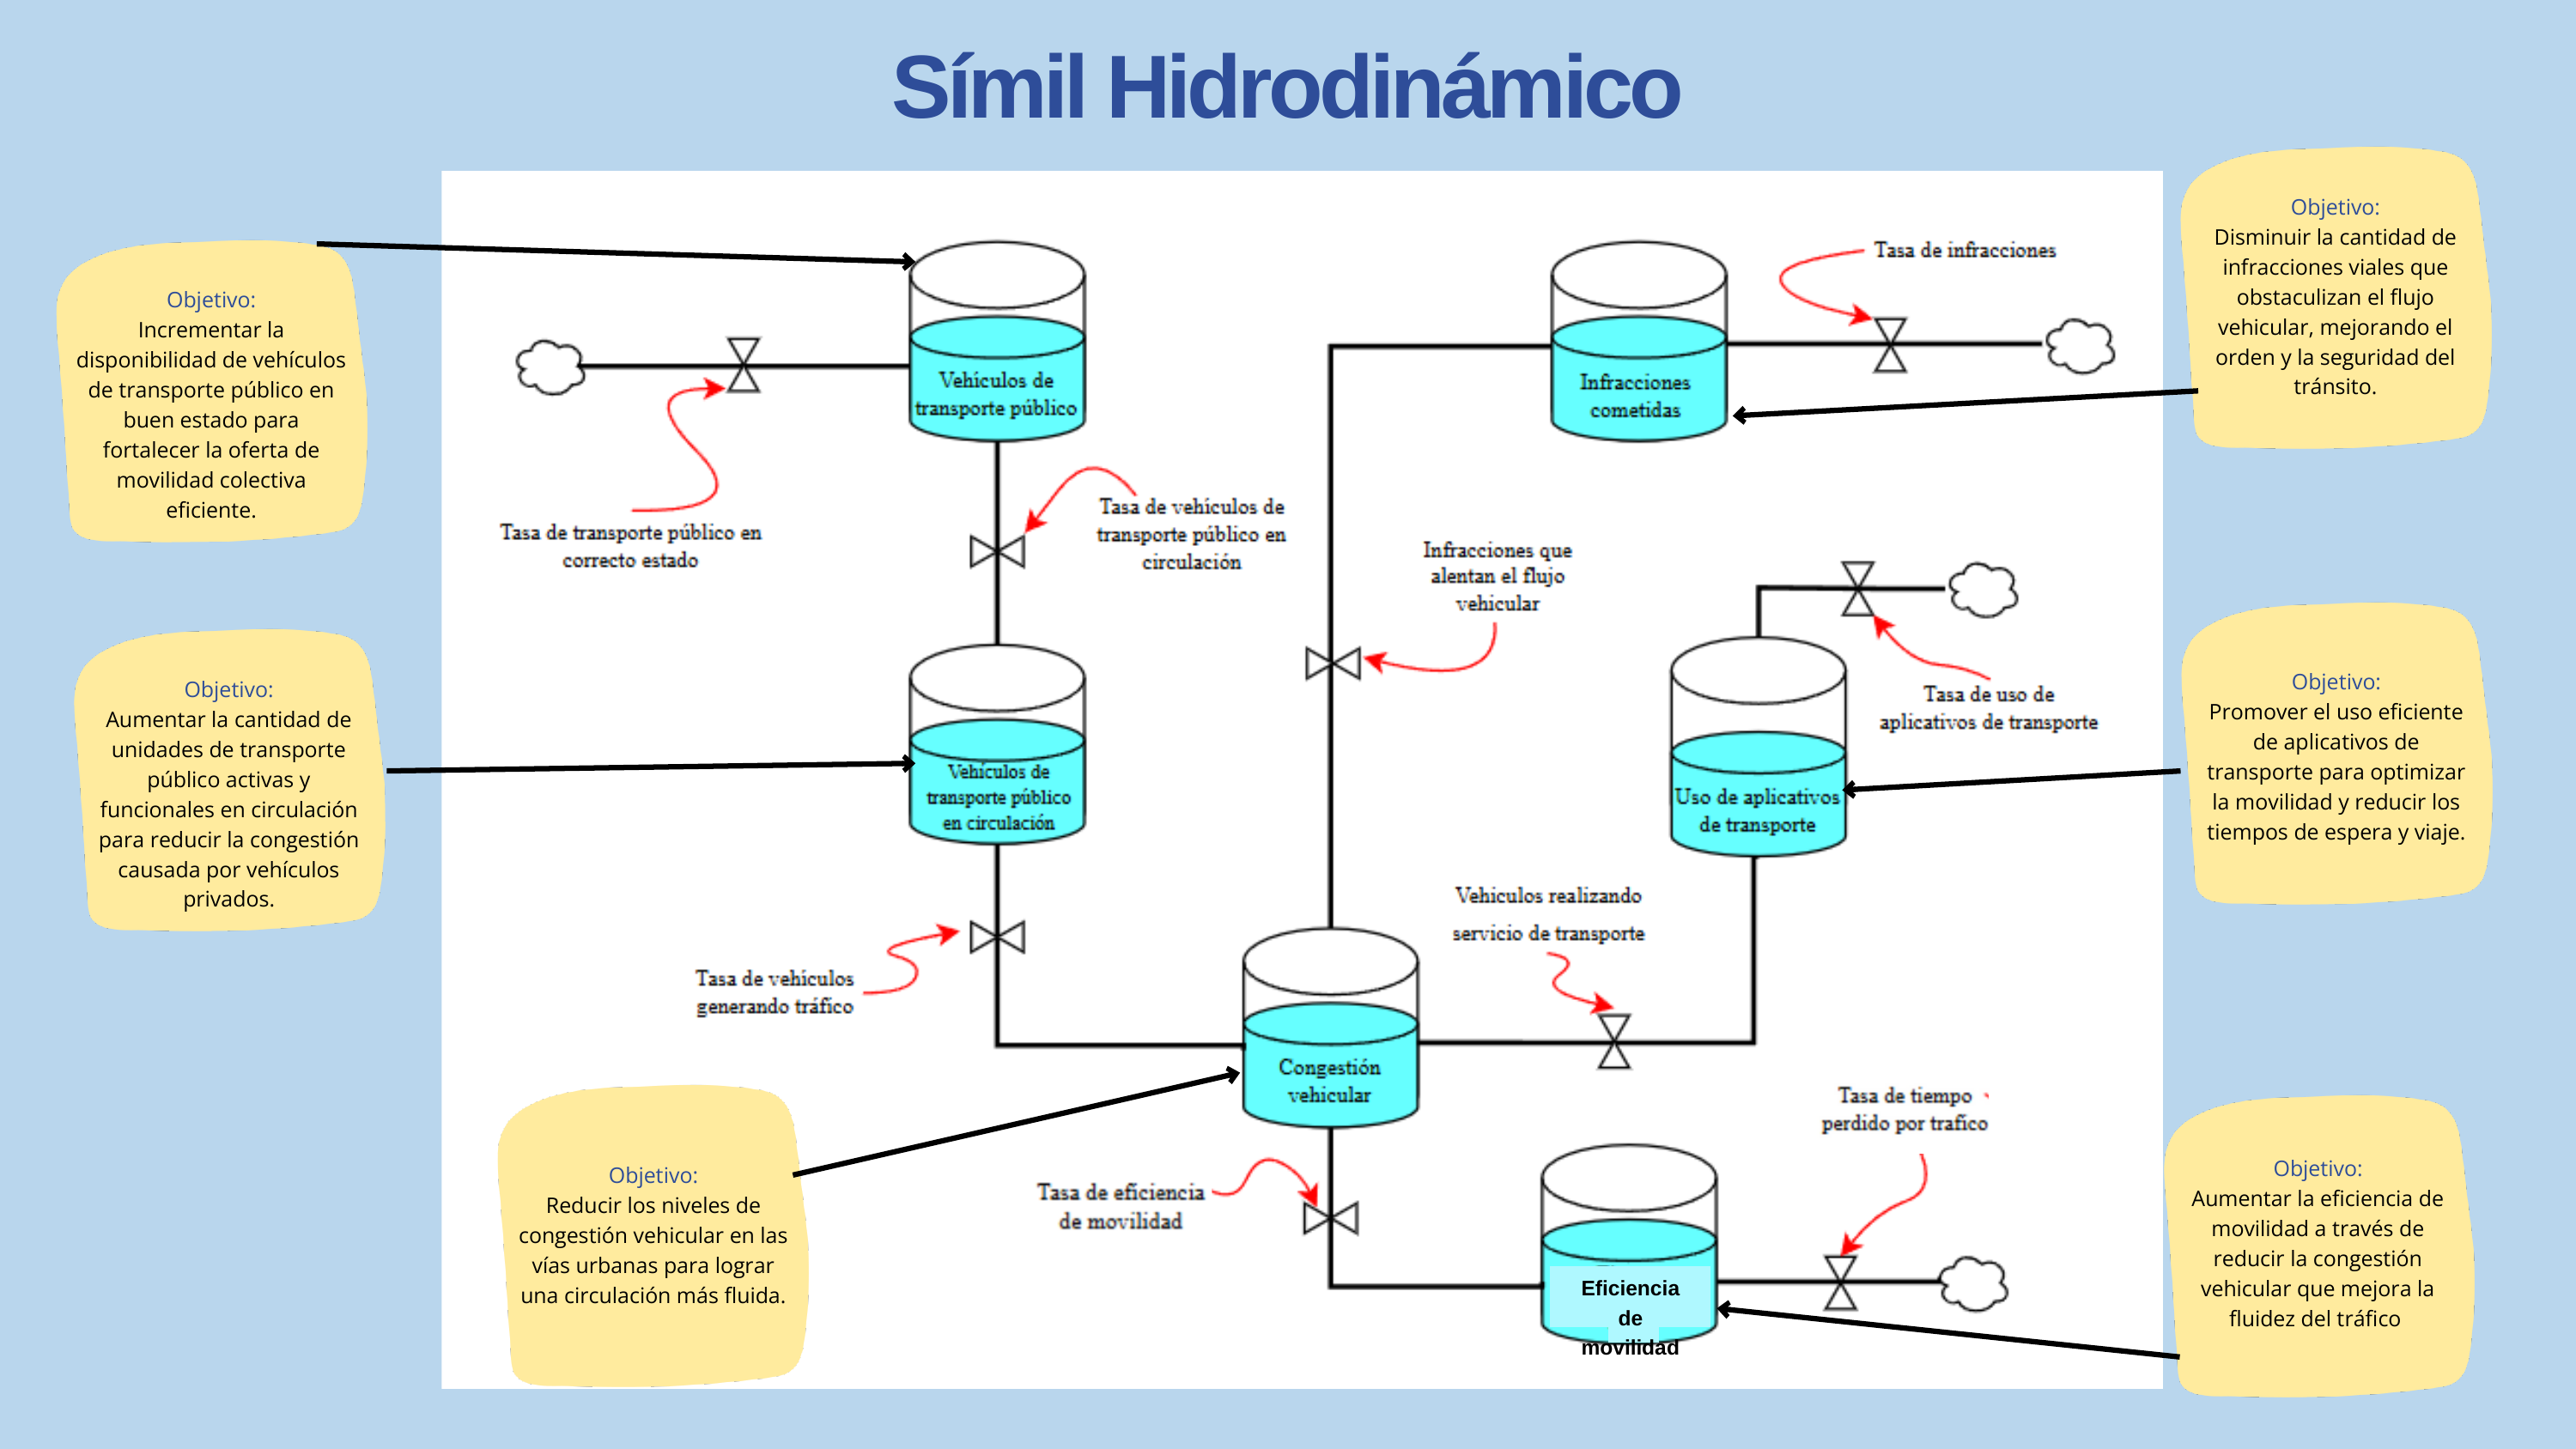

Símil Hidrodinámico

Objetivo:
Disminuir la cantidad de infracciones viales que obstaculizan el flujo vehicular, mejorando el orden y la seguridad del tránsito.

Objetivo:
Incrementar la disponibilidad de vehículos de transporte público en buen estado para fortalecer la oferta de movilidad colectiva eficiente.

Objetivo:
Promover el uso eficiente de aplicativos de transporte para optimizar la movilidad y reducir los tiempos de espera y viaje.
Objetivo:
Aumentar la cantidad de unidades de transporte público activas y funcionales en circulación para reducir la congestión causada por vehículos privados.

Objetivo:
Aumentar la eficiencia de movilidad a través de reducir la congestión vehicular que mejora la fluidez del tráfico
Objetivo:
Reducir los niveles de congestión vehicular en las vías urbanas para lograr una circulación más fluida.

Eficiencia de movilidad